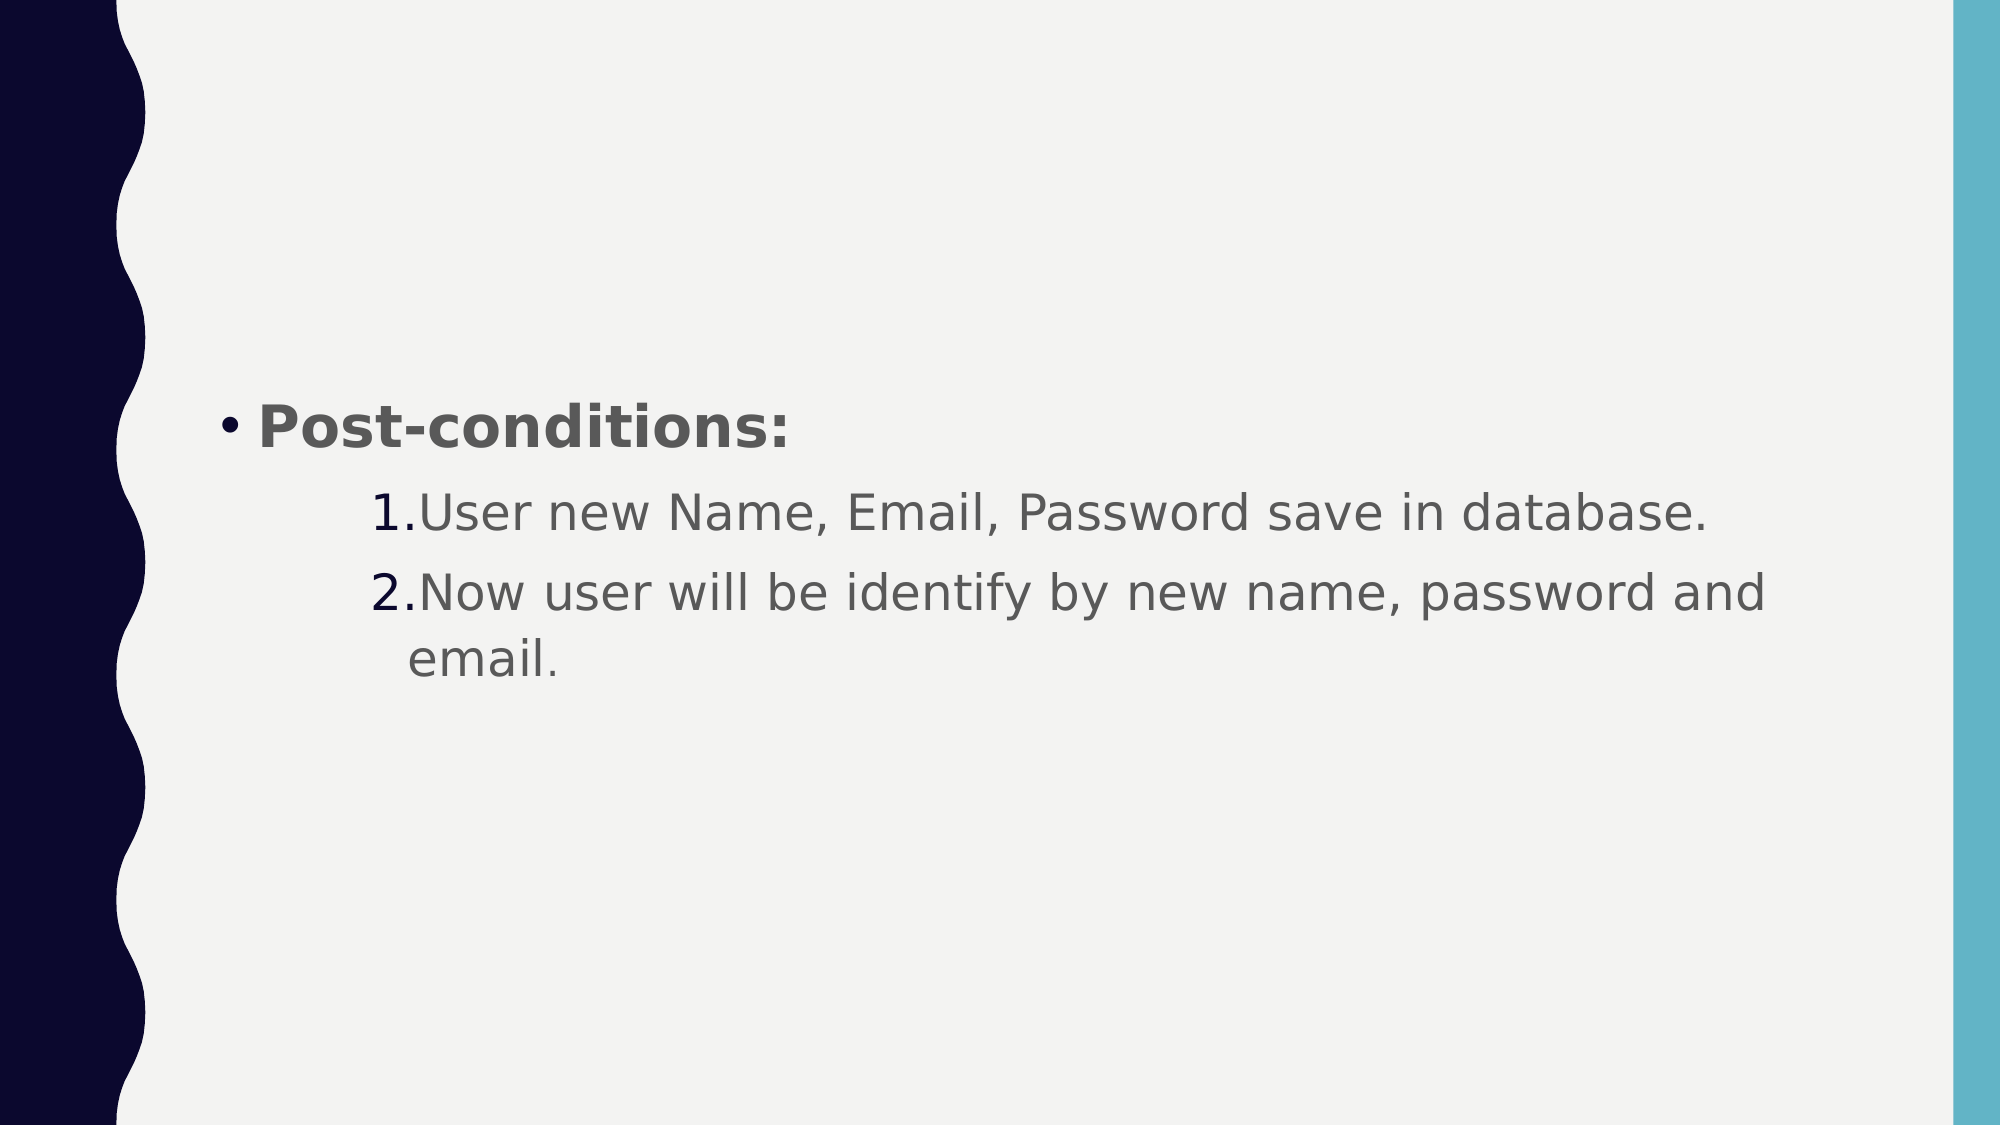

#
Post-conditions:
User new Name, Email, Password save in database.
Now user will be identify by new name, password and email.